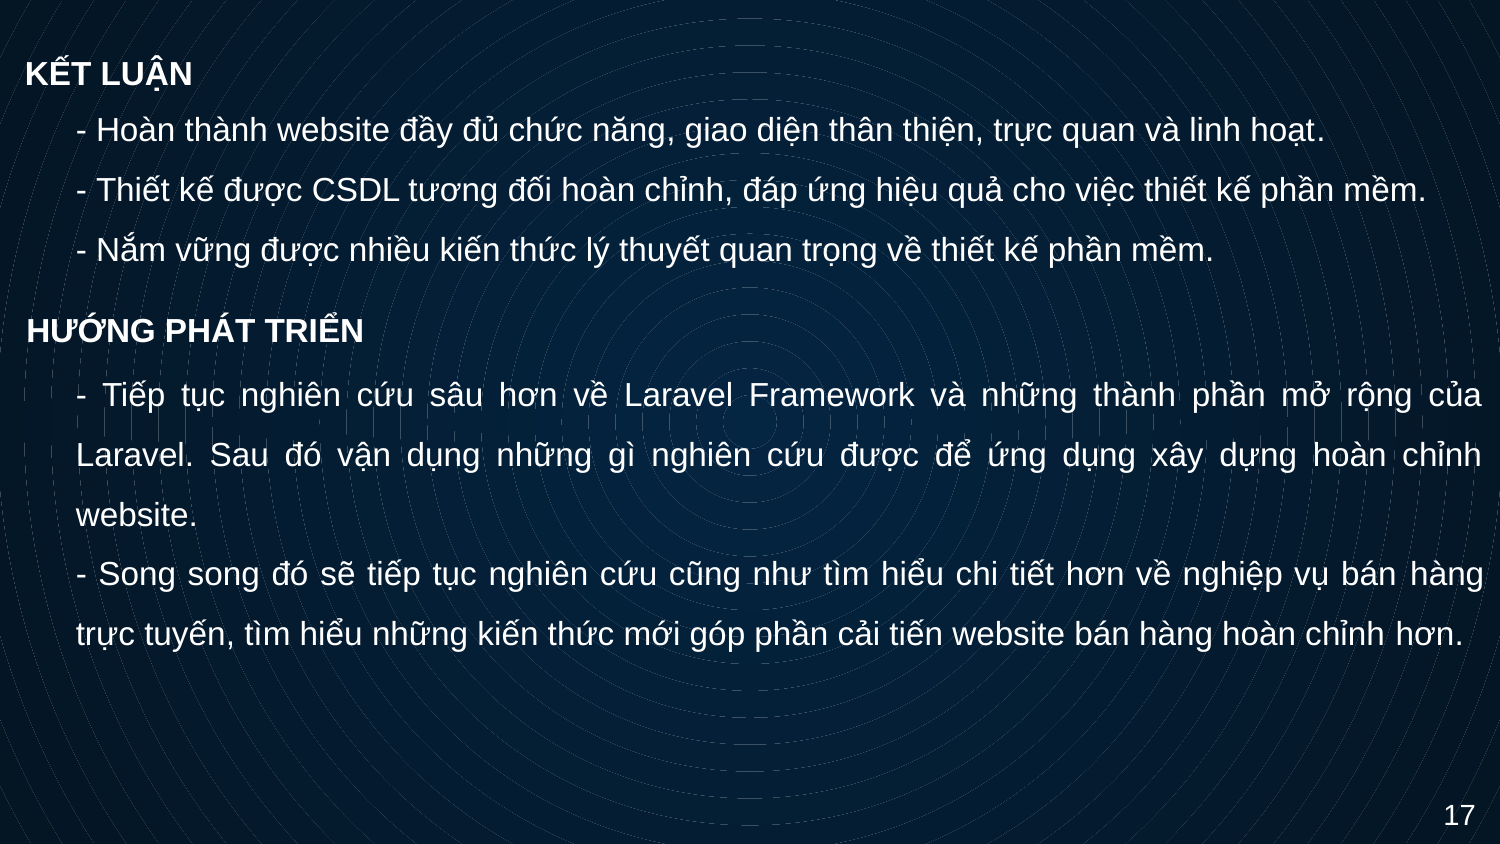

KẾT LUẬN
- Hoàn thành website đầy đủ chức năng, giao diện thân thiện, trực quan và linh hoạt.
- Thiết kế được CSDL tương đối hoàn chỉnh, đáp ứng hiệu quả cho việc thiết kế phần mềm.
- Nắm vững được nhiều kiến thức lý thuyết quan trọng về thiết kế phần mềm.
HƯỚNG PHÁT TRIỂN
- Tiếp tục nghiên cứu sâu hơn về Laravel Framework và những thành phần mở rộng của Laravel. Sau đó vận dụng những gì nghiên cứu được để ứng dụng xây dựng hoàn chỉnh website.
- Song song đó sẽ tiếp tục nghiên cứu cũng như tìm hiểu chi tiết hơn về nghiệp vụ bán hàng trực tuyến, tìm hiểu những kiến thức mới góp phần cải tiến website bán hàng hoàn chỉnh hơn.

17